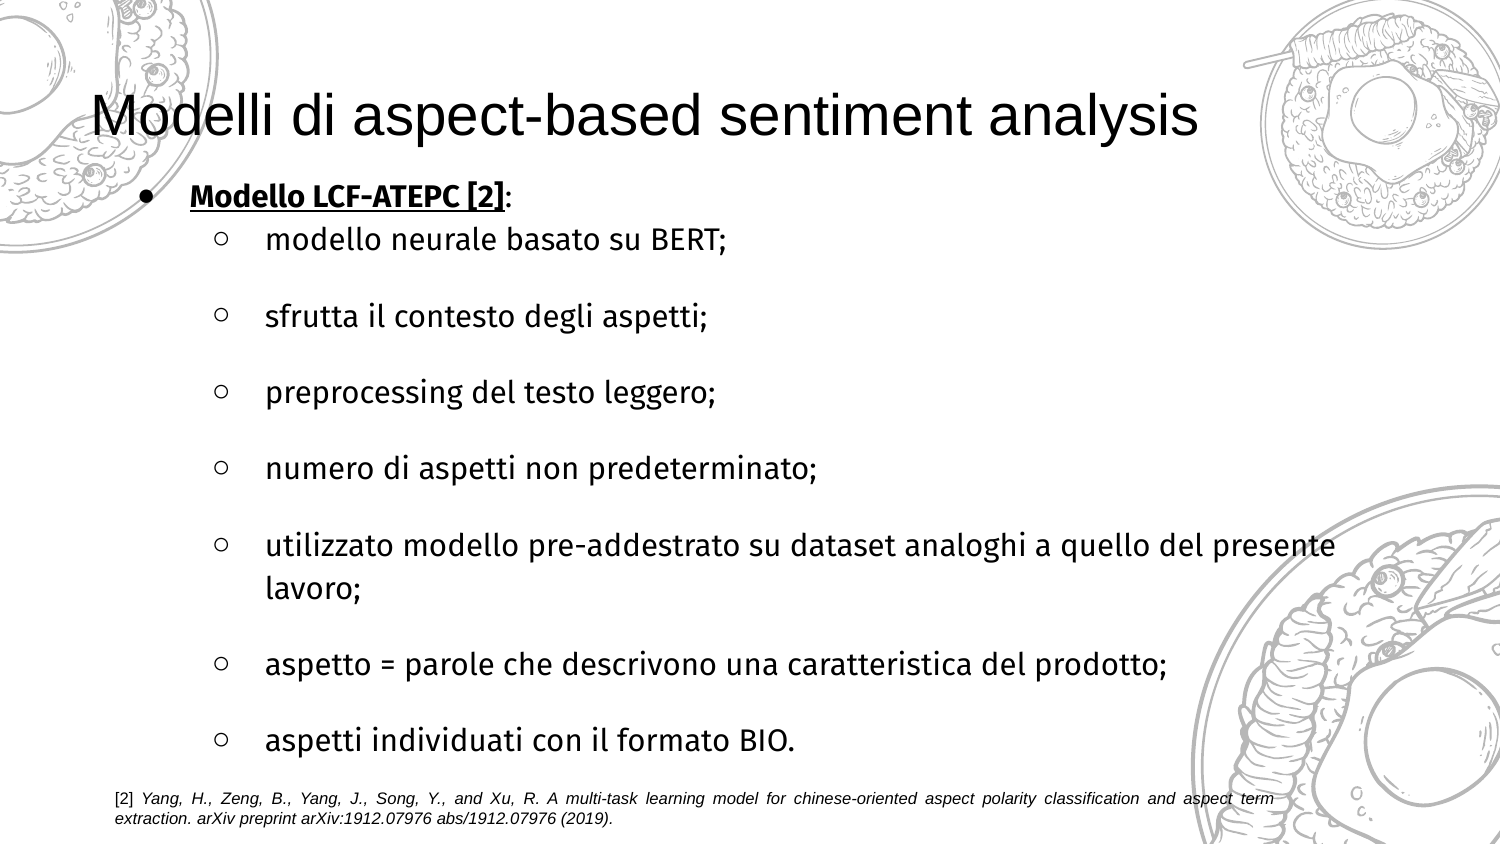

# Modelli di aspect-based sentiment analysis
Modello LCF-ATEPC [2]:
modello neurale basato su BERT;
sfrutta il contesto degli aspetti;
preprocessing del testo leggero;
numero di aspetti non predeterminato;
utilizzato modello pre-addestrato su dataset analoghi a quello del presente lavoro;
aspetto = parole che descrivono una caratteristica del prodotto;
aspetti individuati con il formato BIO.

[2] Yang, H., Zeng, B., Yang, J., Song, Y., and Xu, R. A multi-task learning model for chinese-oriented aspect polarity classification and aspect term extraction. arXiv preprint arXiv:1912.07976 abs/1912.07976 (2019).